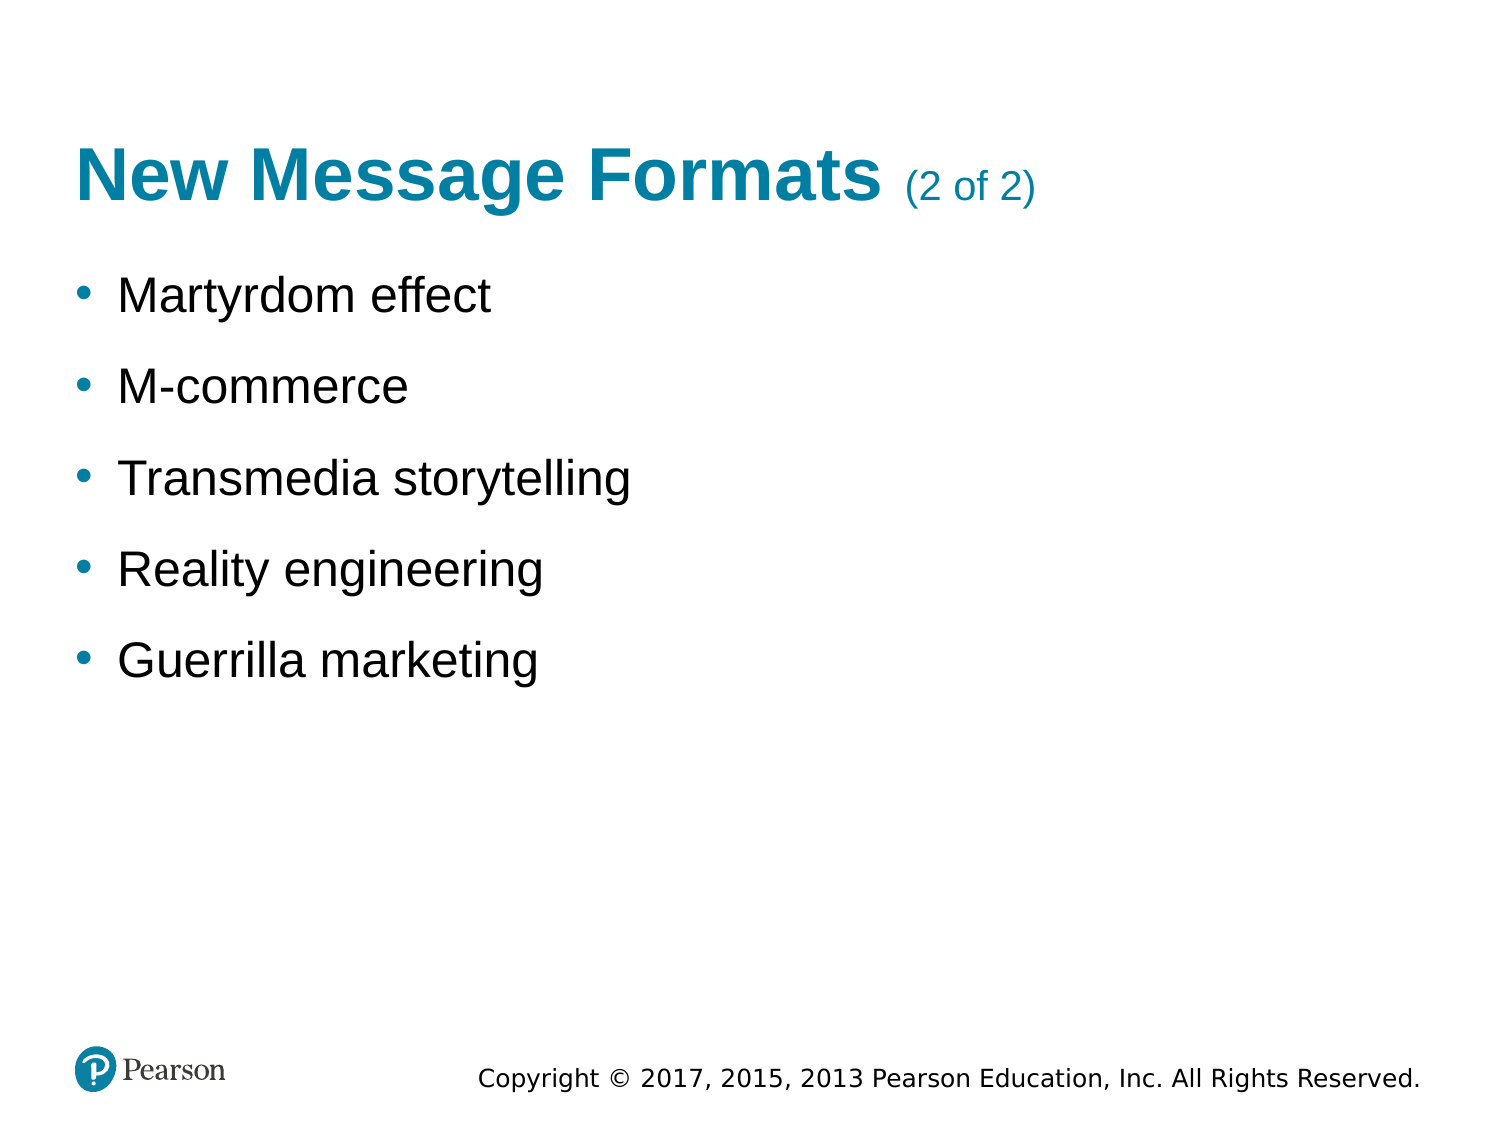

# New Message Formats (2 of 2)
Martyrdom effect
M-commerce
Transmedia storytelling
Reality engineering
Guerrilla marketing